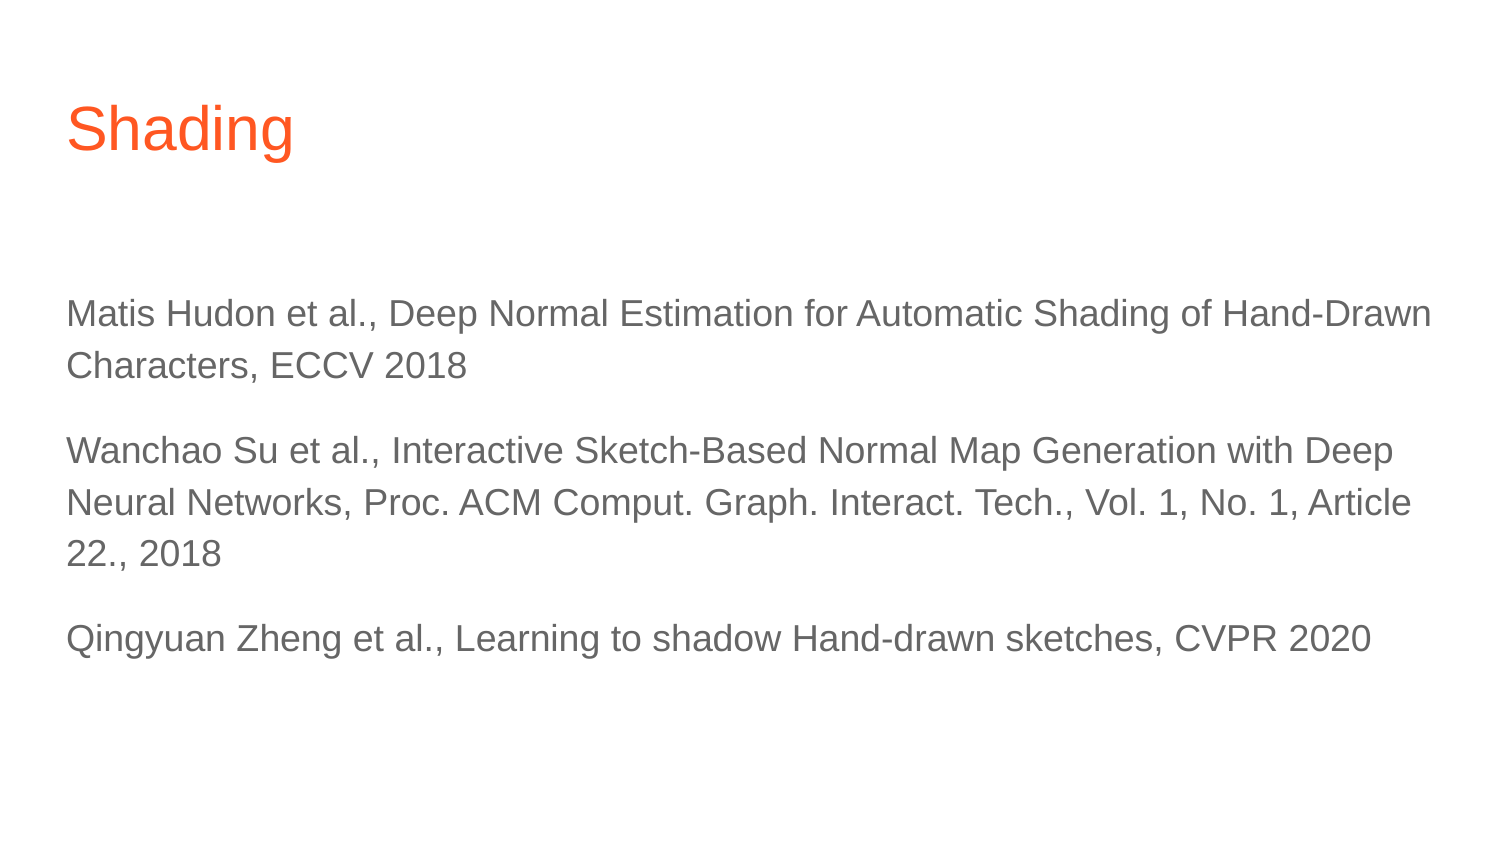

# Shading

Matis Hudon et al., Deep Normal Estimation for Automatic Shading of Hand-Drawn Characters, ECCV 2018
Wanchao Su et al., Interactive Sketch-Based Normal Map Generation with Deep Neural Networks, Proc. ACM Comput. Graph. Interact. Tech., Vol. 1, No. 1, Article 22., 2018
Qingyuan Zheng et al., Learning to shadow Hand-drawn sketches, CVPR 2020